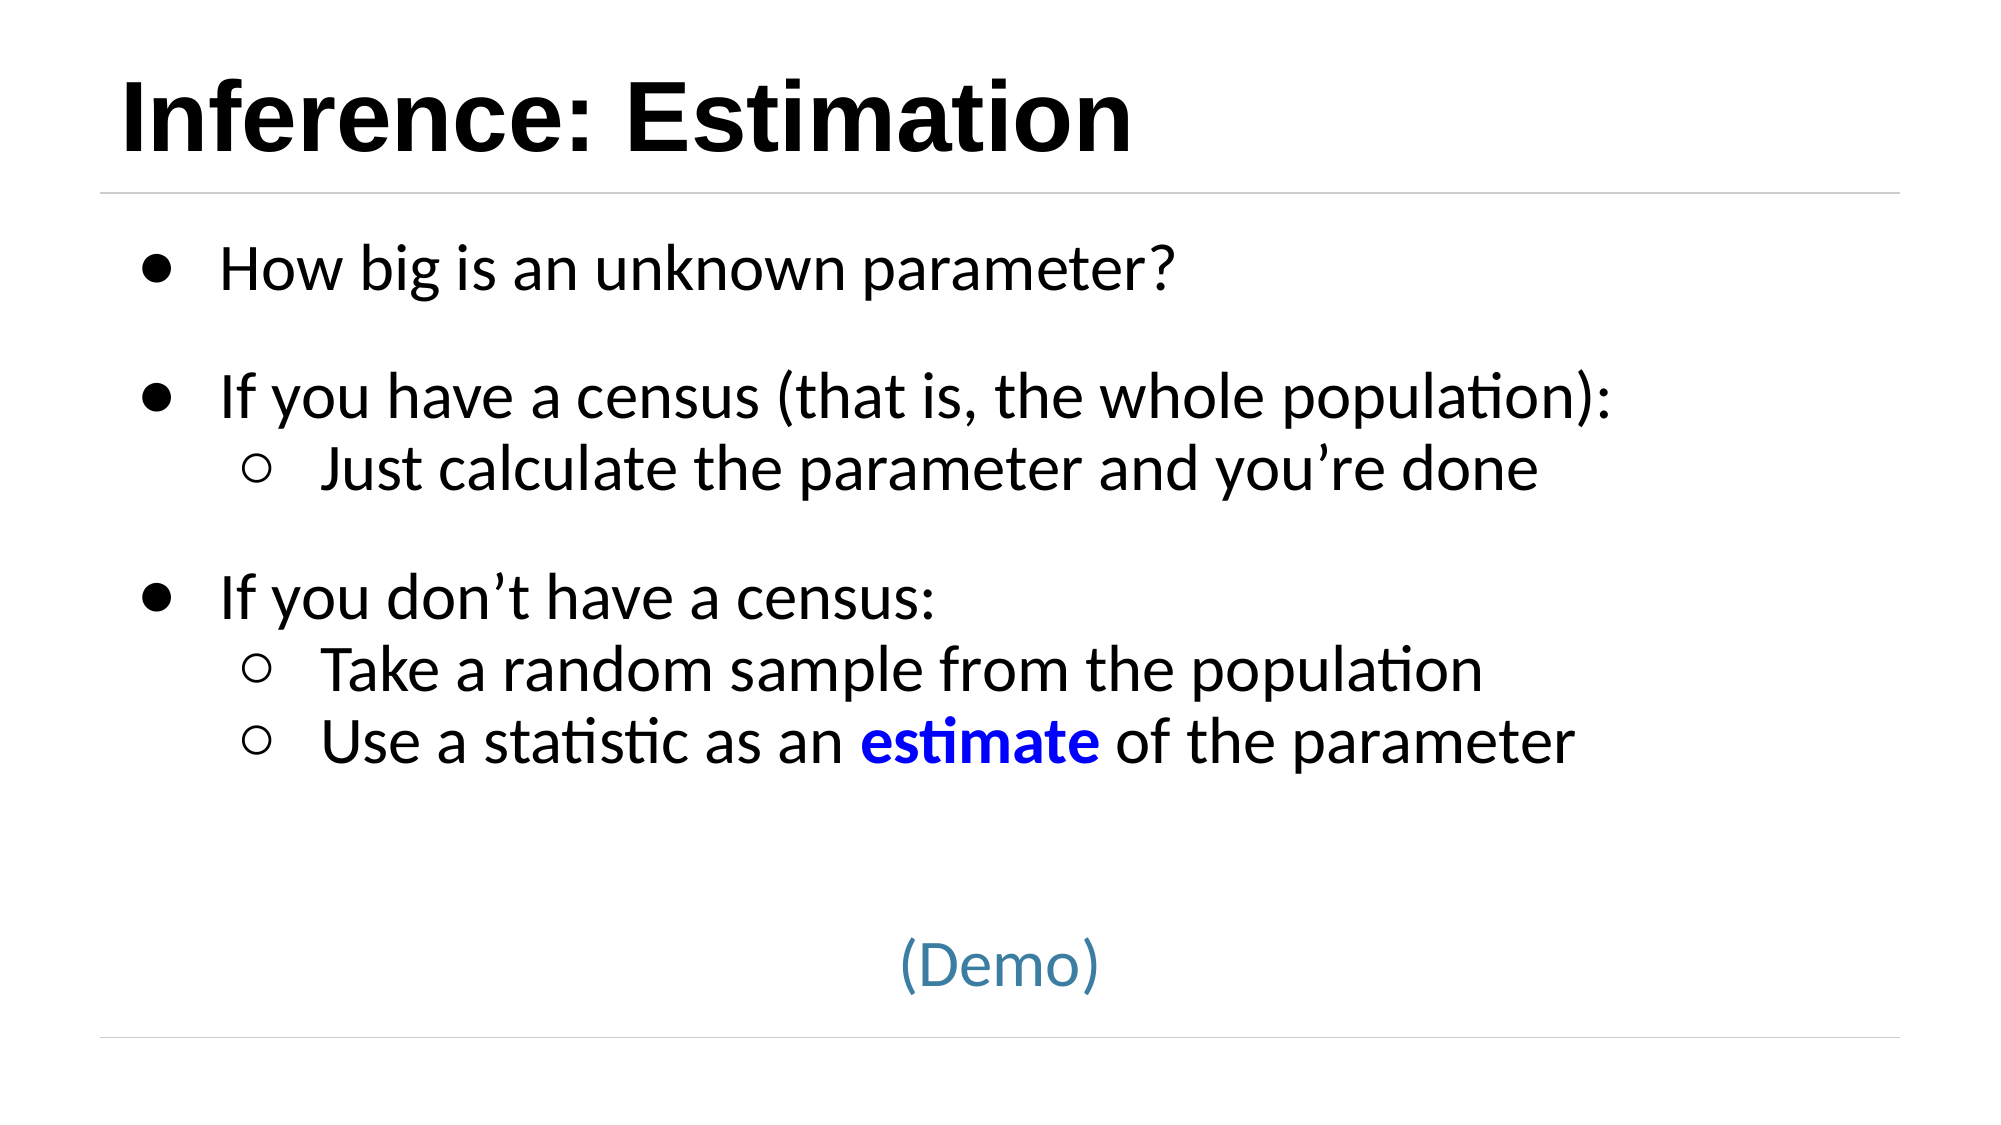

# Inference: Estimation
How big is an unknown parameter?

If you have a census (that is, the whole population):
Just calculate the parameter and you’re done

If you don’t have a census:
Take a random sample from the population
Use a statistic as an estimate of the parameter

(Demo)